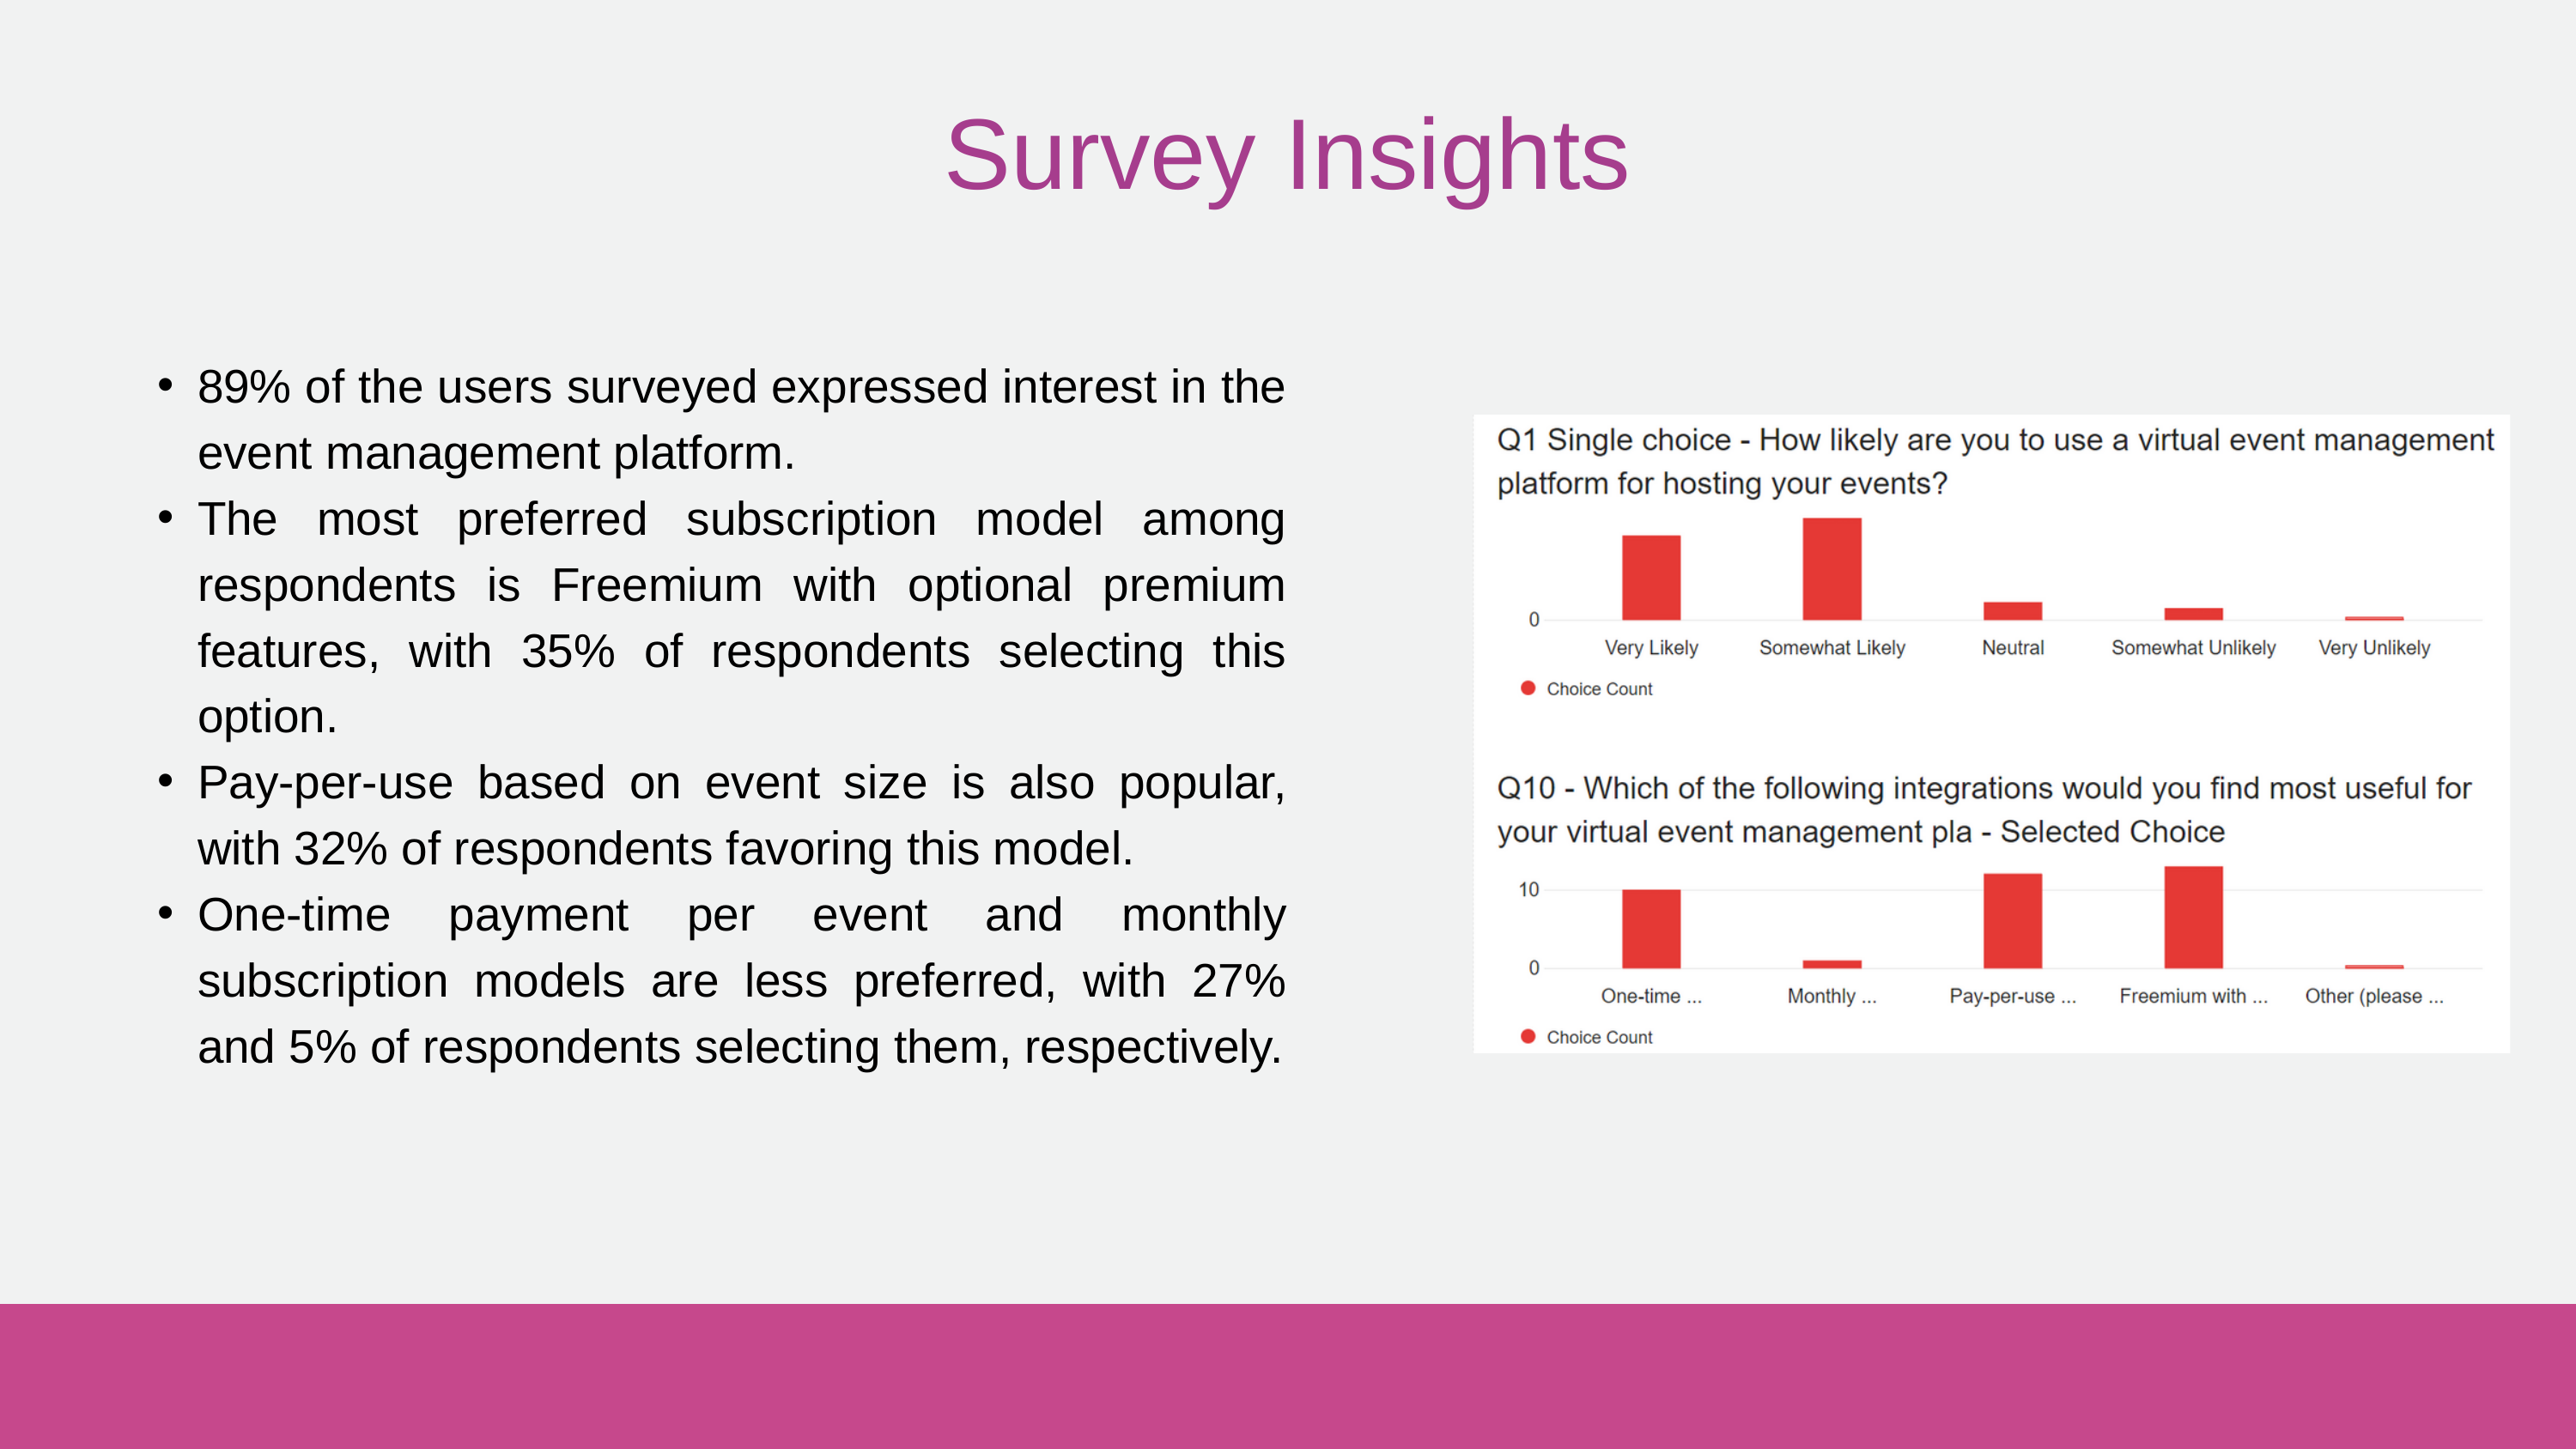

Survey Insights

89% of the users surveyed expressed interest in the event management platform.
The most preferred subscription model among respondents is Freemium with optional premium features, with 35% of respondents selecting this option.
Pay-per-use based on event size is also popular, with 32% of respondents favoring this model.
One-time payment per event and monthly subscription models are less preferred, with 27% and 5% of respondents selecting them, respectively.